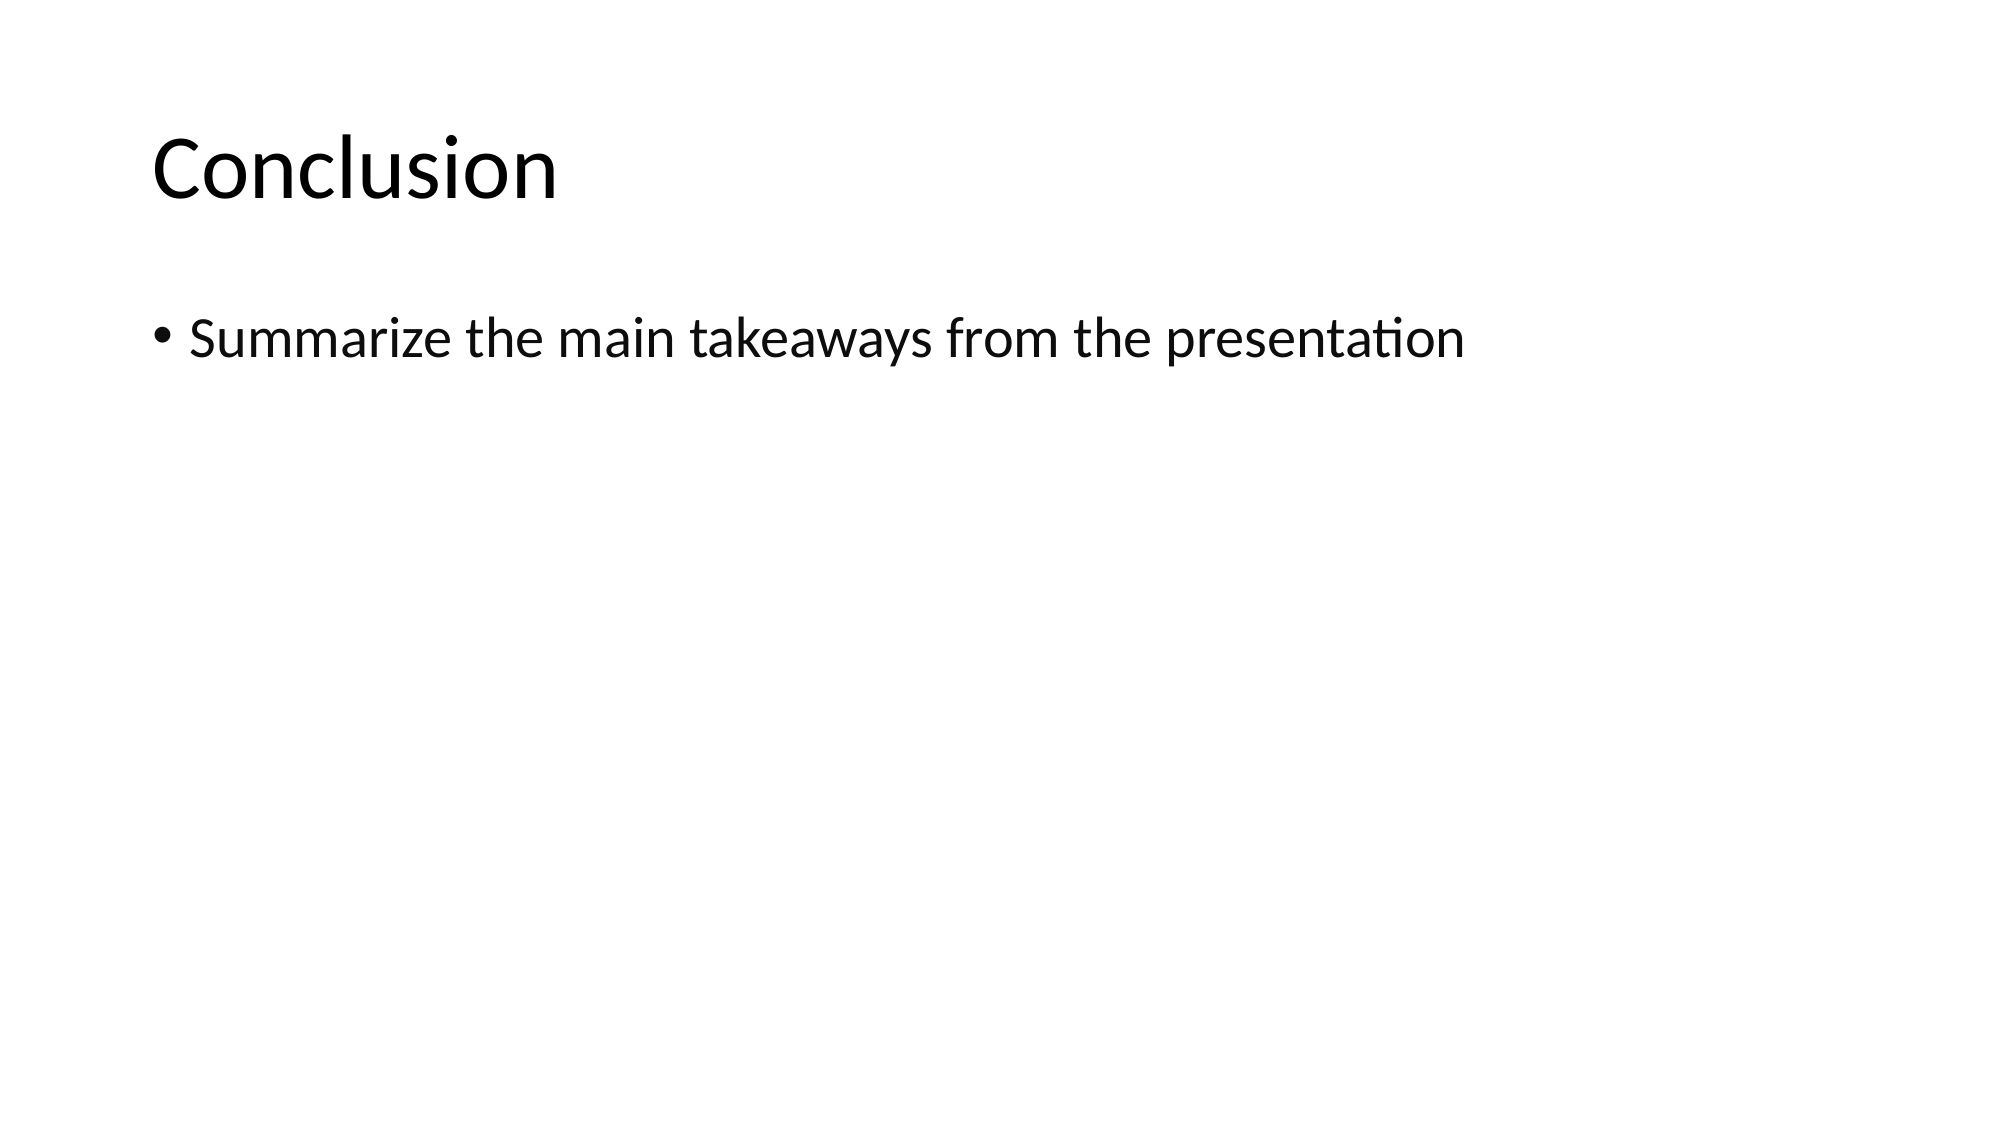

# Conclusion
Summarize the main takeaways from the presentation